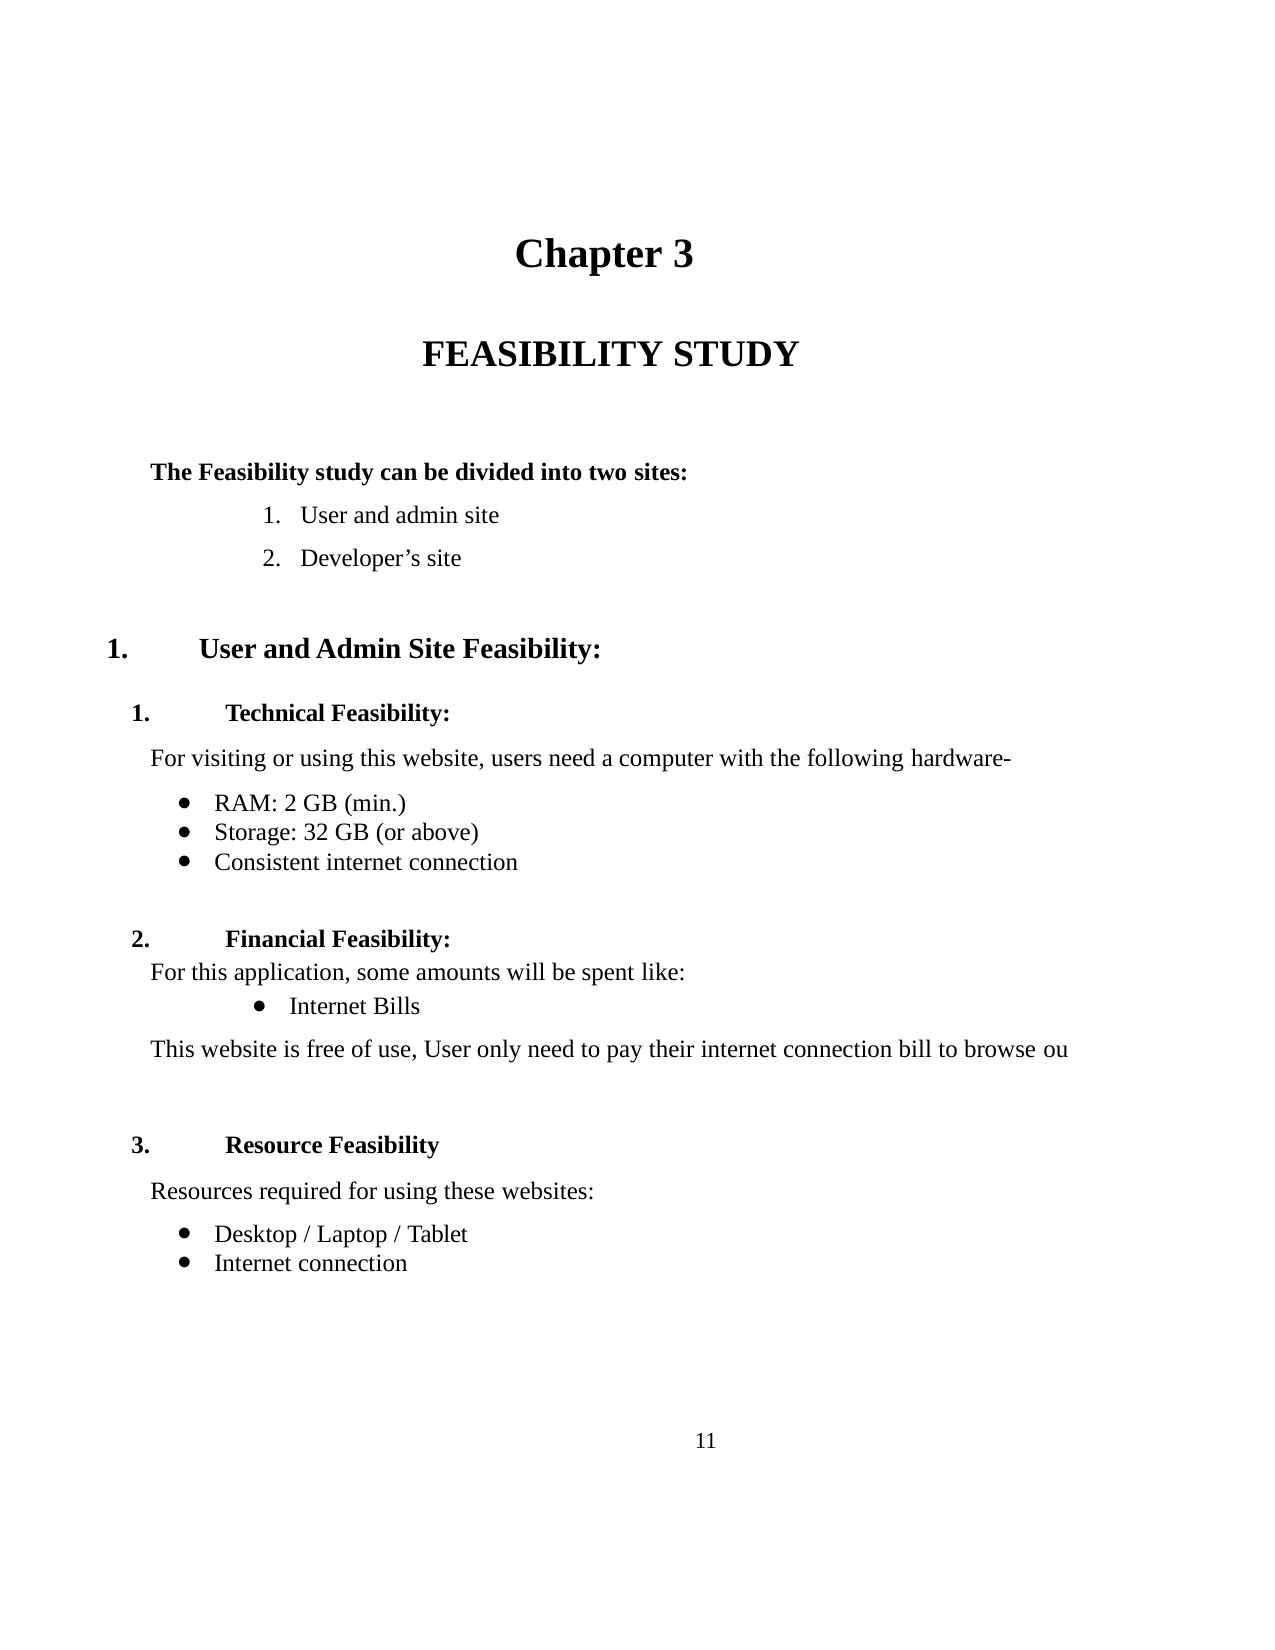

Chapter 3

FEASIBILITY STUDY
The Feasibility study can be divided into two sites:
User and admin site
Developer’s site

User and Admin Site Feasibility:

Technical Feasibility:
For visiting or using this website, users need a computer with the following hardware-
RAM: 2 GB (min.)
Storage: 32 GB (or above)
Consistent internet connection

Financial Feasibility:
For this application, some amounts will be spent like:
Internet Bills
This website is free of use, User only need to pay their internet connection bill to browse ou

Resource Feasibility
Resources required for using these websites:
Desktop / Laptop / Tablet
Internet connection
11